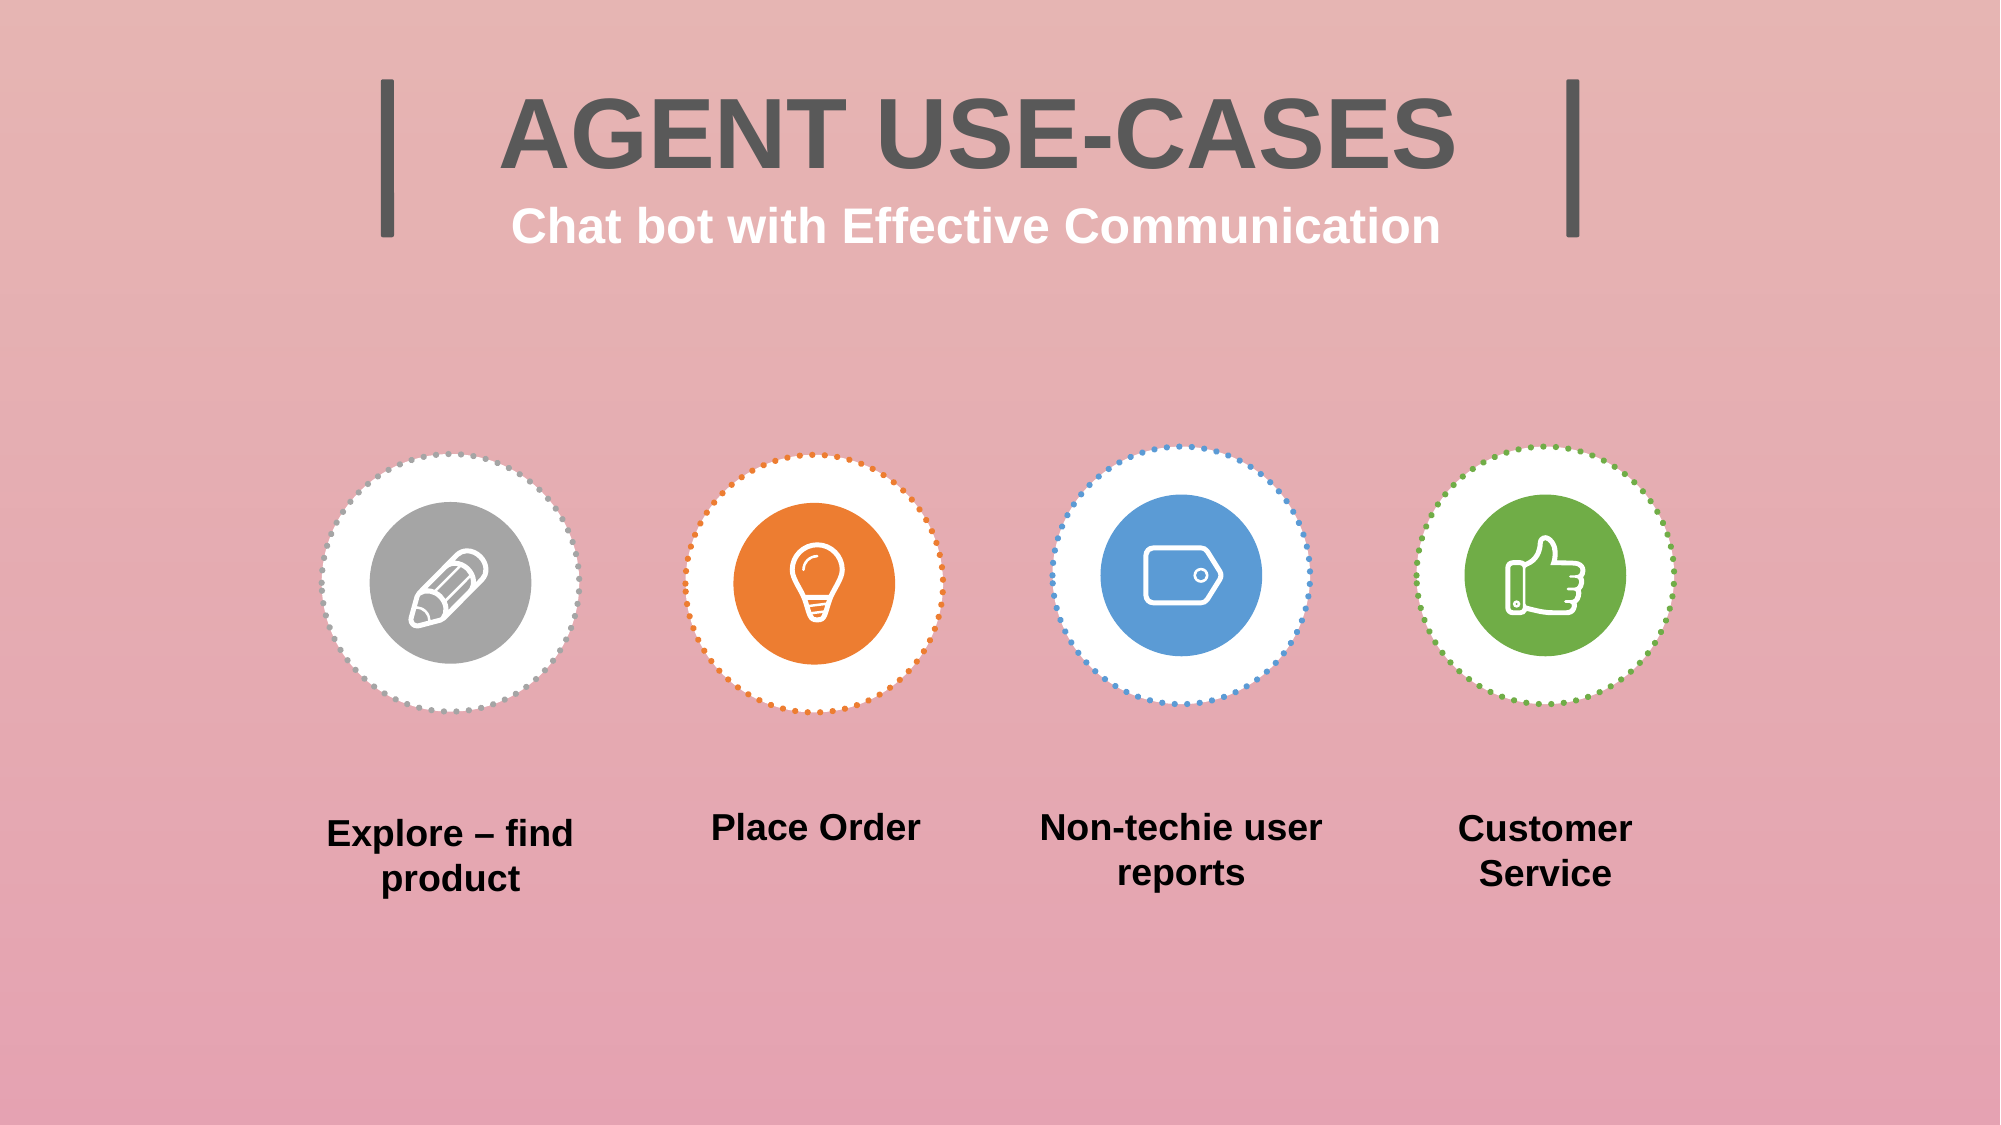

AGENT USE-CASES

Chat bot with Effective Communication

Place Order
Non-techie user reports
Customer Service
Explore – find product